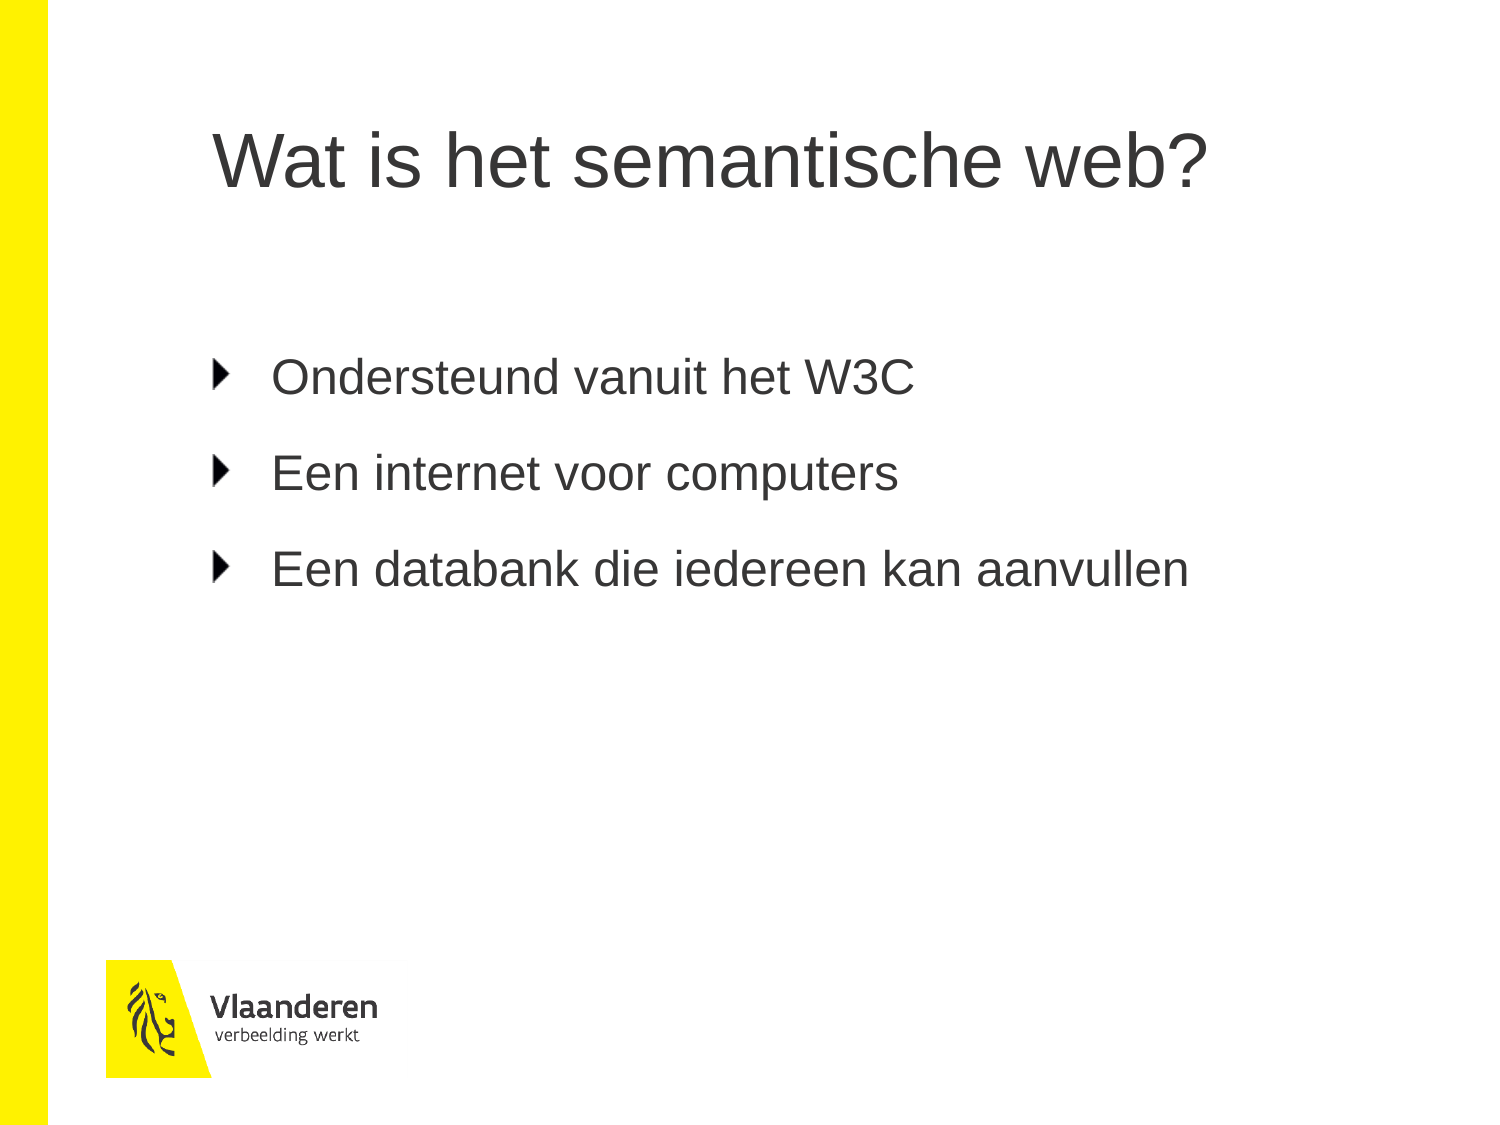

# Wat is het semantische web?
 Ondersteund vanuit het W3C
 Een internet voor computers
 Een databank die iedereen kan aanvullen